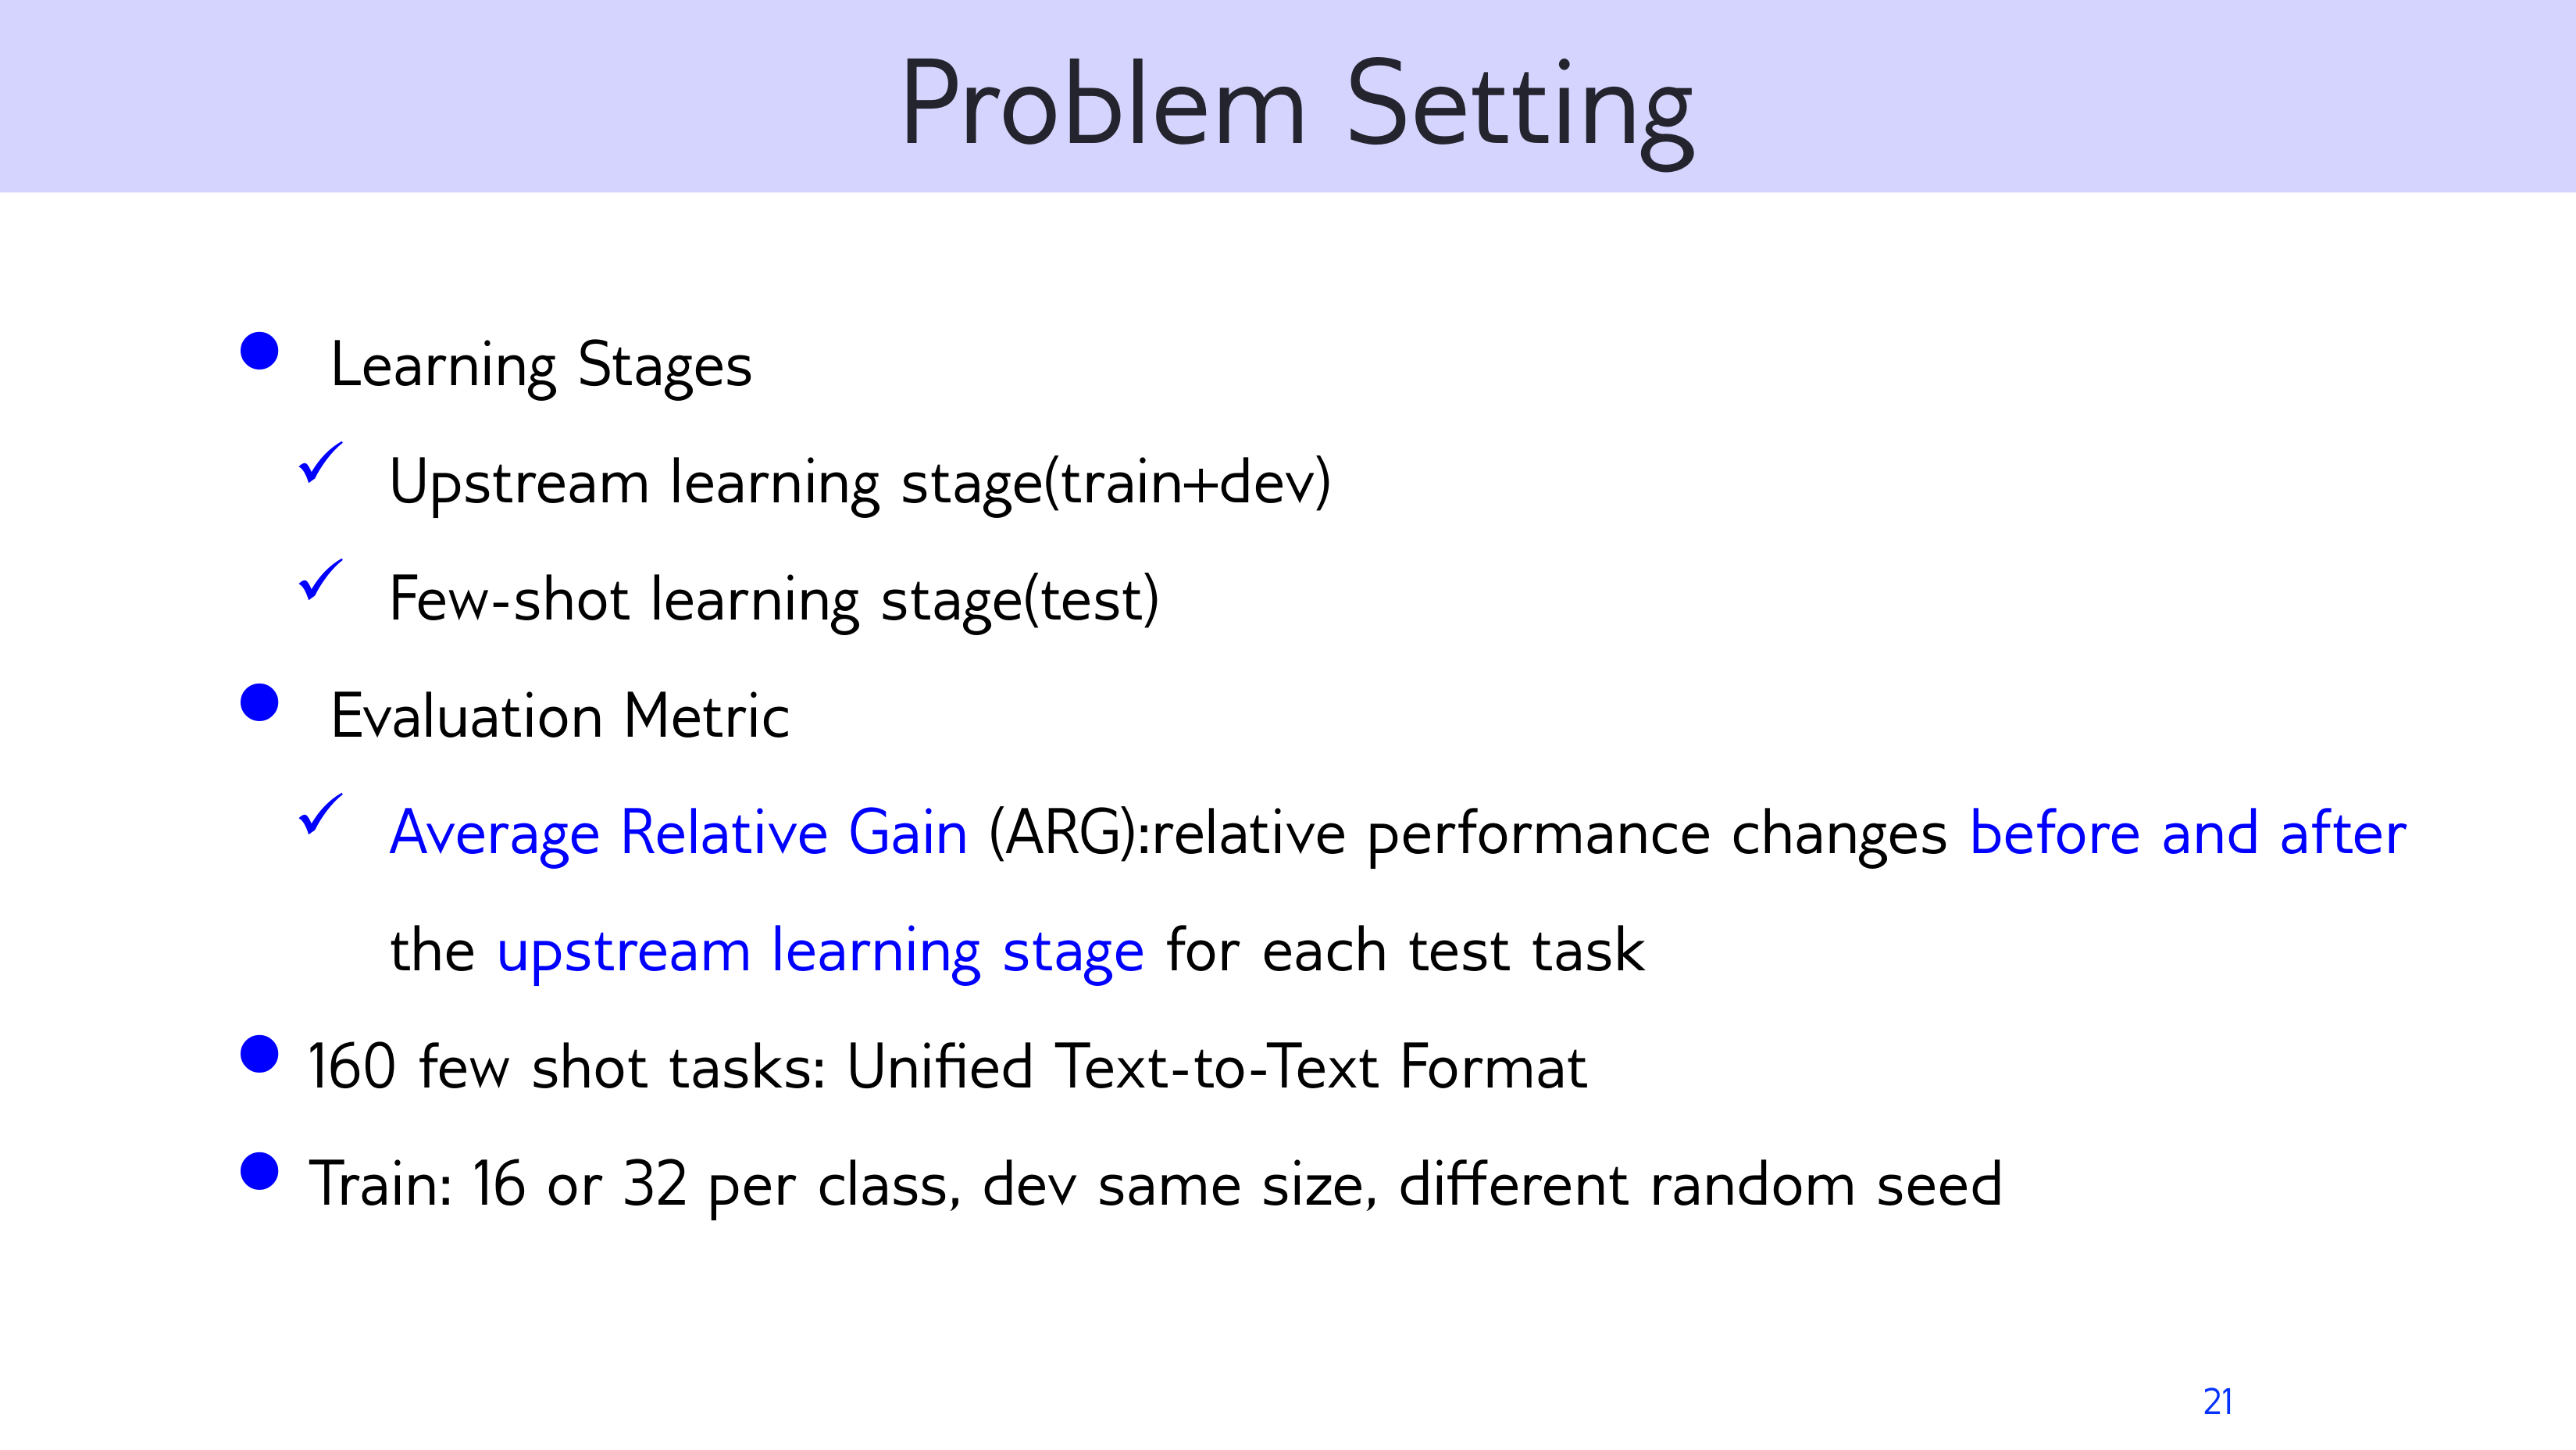

# Problem Setting
Learning Stages
Upstream learning stage(train+dev)
Few-shot learning stage(test)
Evaluation Metric
Average Relative Gain (ARG):relative performance changes before and after the upstream learning stage for each test task
160 few shot tasks: Unified Text-to-Text Format
Train: 16 or 32 per class, dev same size, different random seed
21